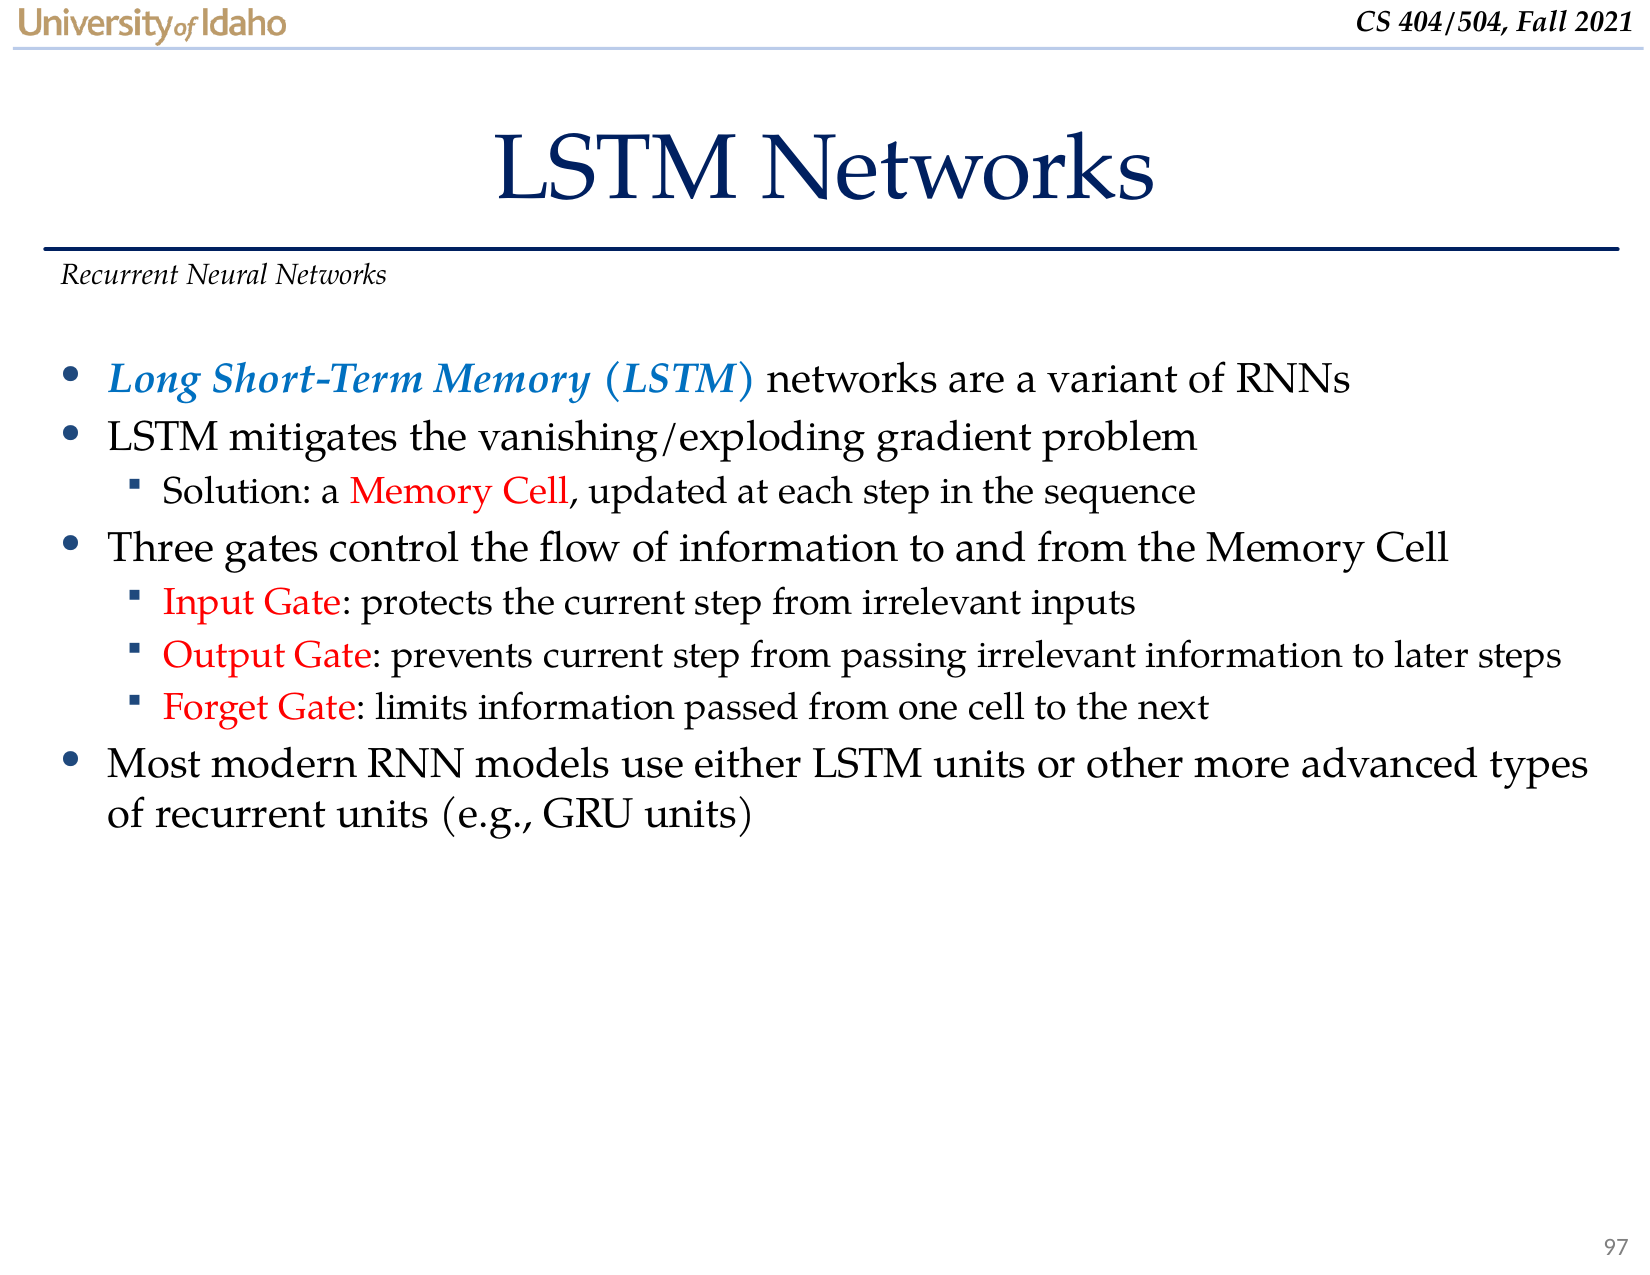

# LSTM Networks
Recurrent Neural Networks

Long Short-Term Memory (LSTM) networks are a variant of RNNs
LSTM mitigates the vanishing/exploding gradient problem
Solution: a Memory Cell, updated at each step in the sequence
Three gates control the flow of information to and from the Memory Cell
Input Gate: protects the current step from irrelevant inputs
Output Gate: prevents current step from passing irrelevant information to later steps
Forget Gate: limits information passed from one cell to the next
Most modern RNN models use either LSTM units or other more advanced types of recurrent units (e.g., GRU units)